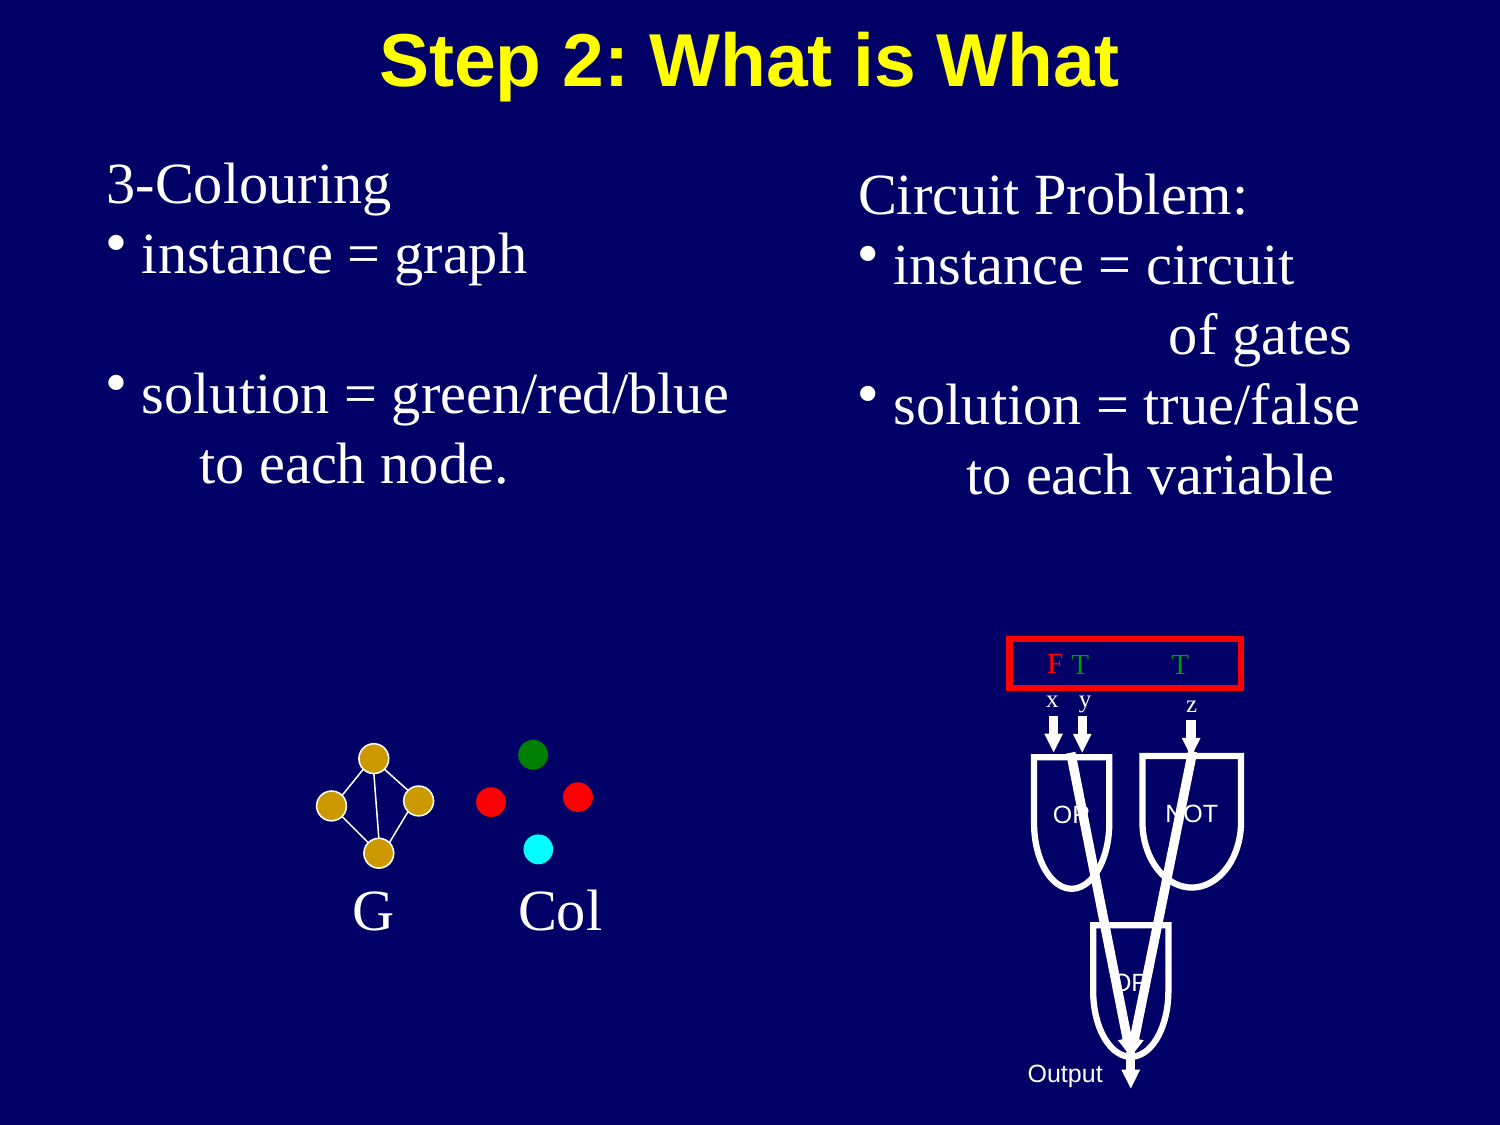

# Step 2: What is What
3-Colouring
instance = graph
solution = green/red/blue
    to each node.
Circuit Problem:
instance = circuit
                   of gates
solution = true/false
     to each variable
 F
T
T

x
y
z

NOT
OR
OR
Output

Col

G